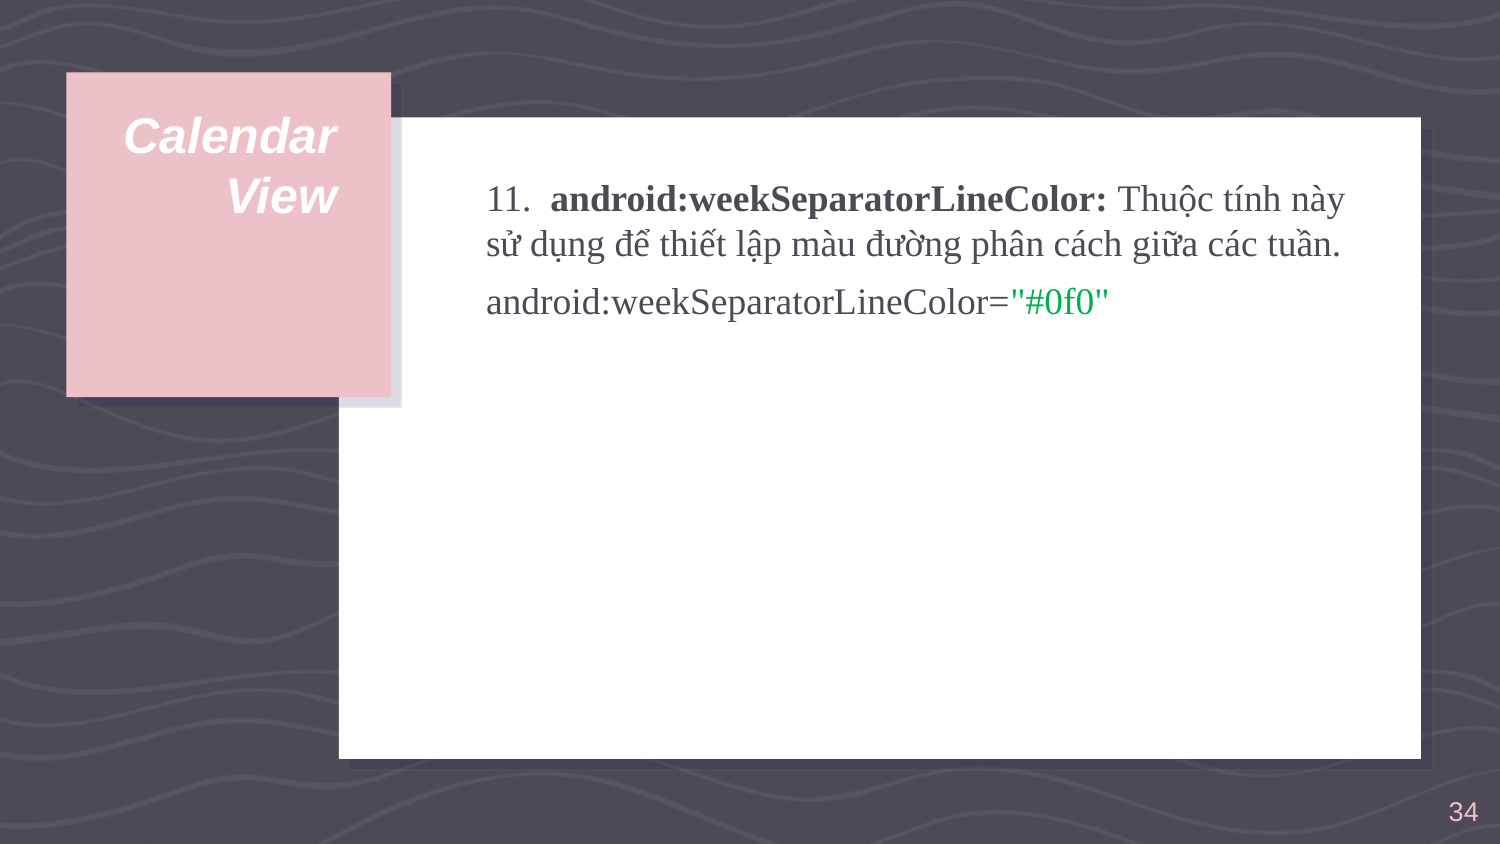

# CalendarView
11.  android:weekSeparatorLineColor: Thuộc tính này sử dụng để thiết lập màu đường phân cách giữa các tuần.
android:weekSeparatorLineColor="#0f0"
34